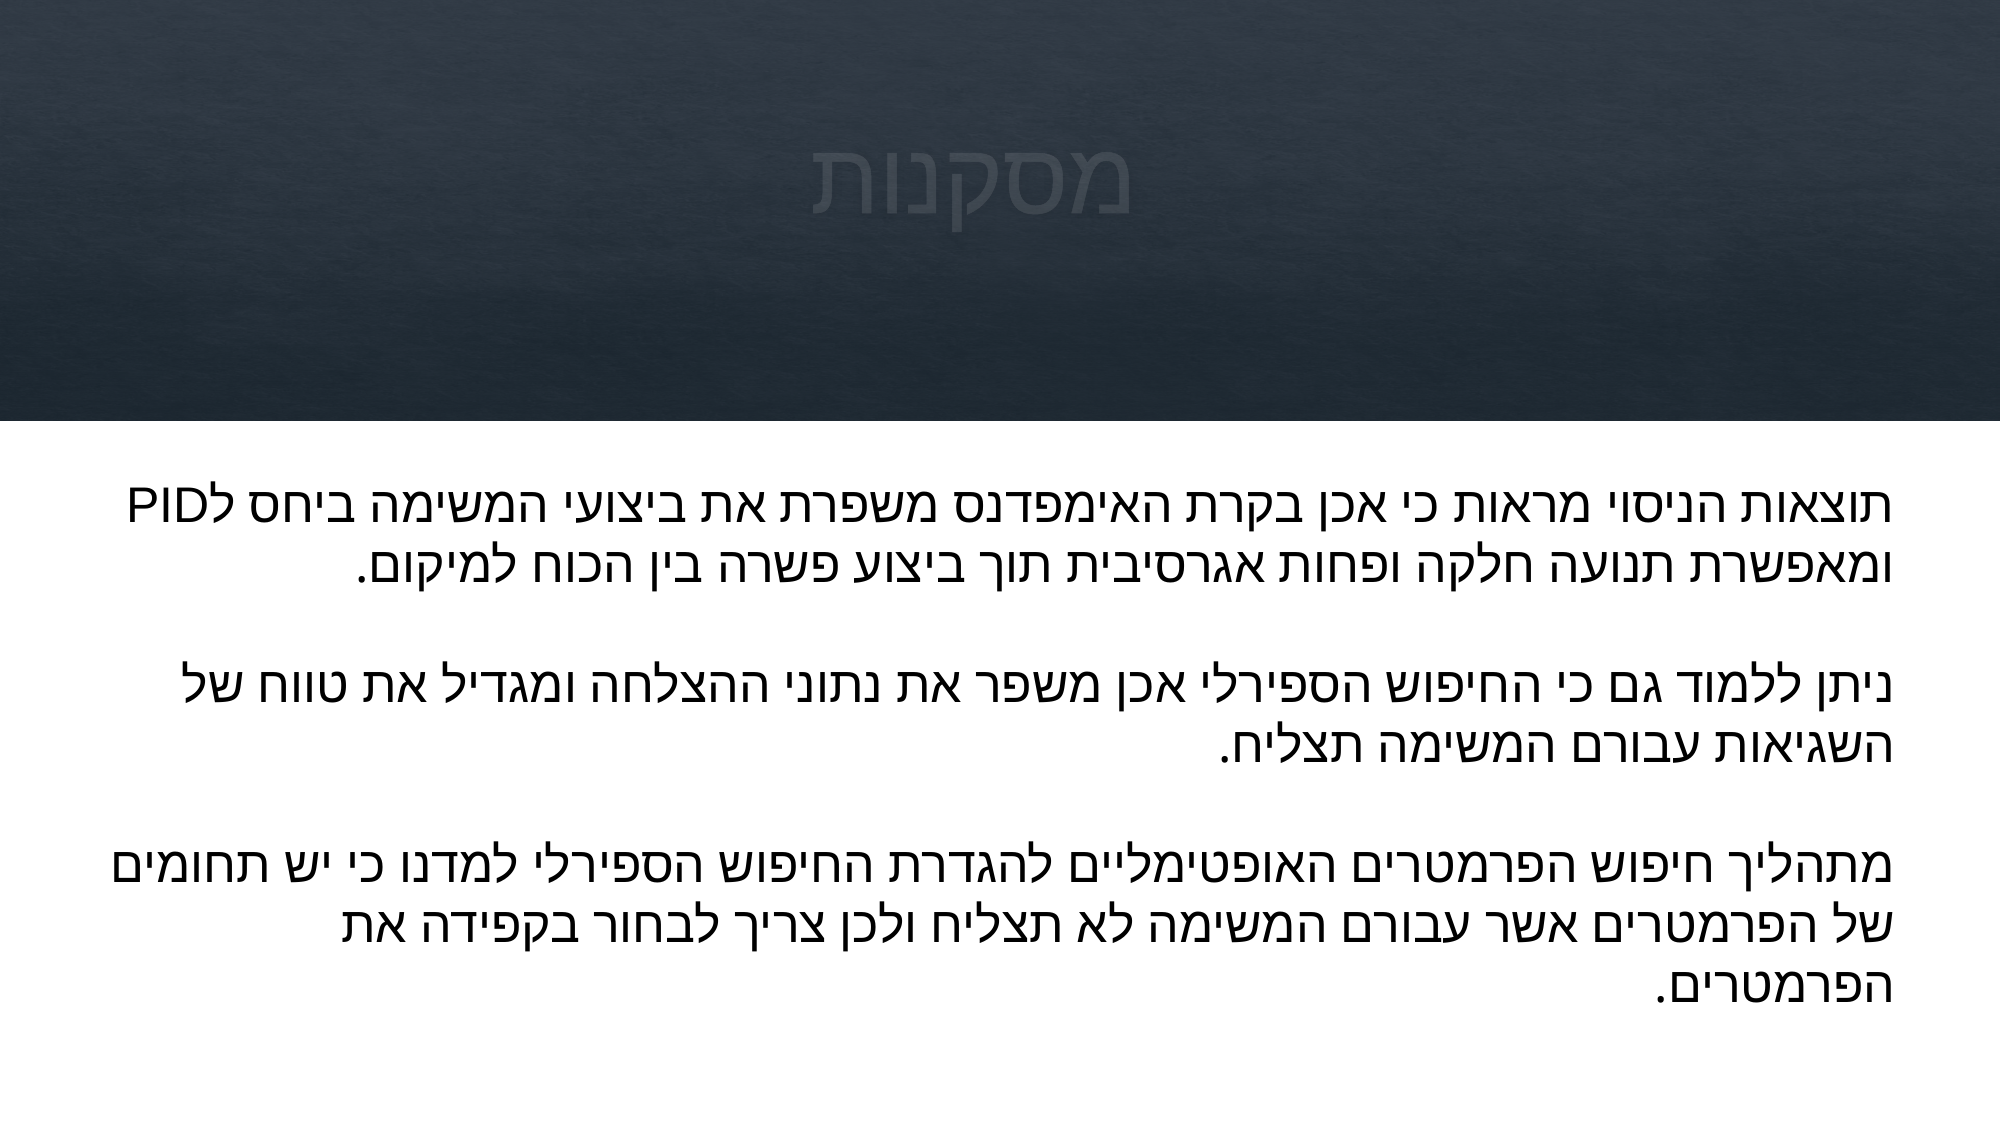

# מסקנות
תוצאות הניסוי מראות כי אכן בקרת האימפדנס משפרת את ביצועי המשימה ביחס לPID  ומאפשרת תנועה חלקה ופחות אגרסיבית תוך ביצוע פשרה בין הכוח למיקום.

ניתן ללמוד גם כי החיפוש הספירלי אכן משפר את נתוני ההצלחה ומגדיל את טווח של השגיאות עבורם המשימה תצליח.

מתהליך חיפוש הפרמטרים האופטימליים להגדרת החיפוש הספירלי למדנו כי יש תחומים של הפרמטרים אשר עבורם המשימה לא תצליח ולכן צריך לבחור בקפידה את הפרמטרים.